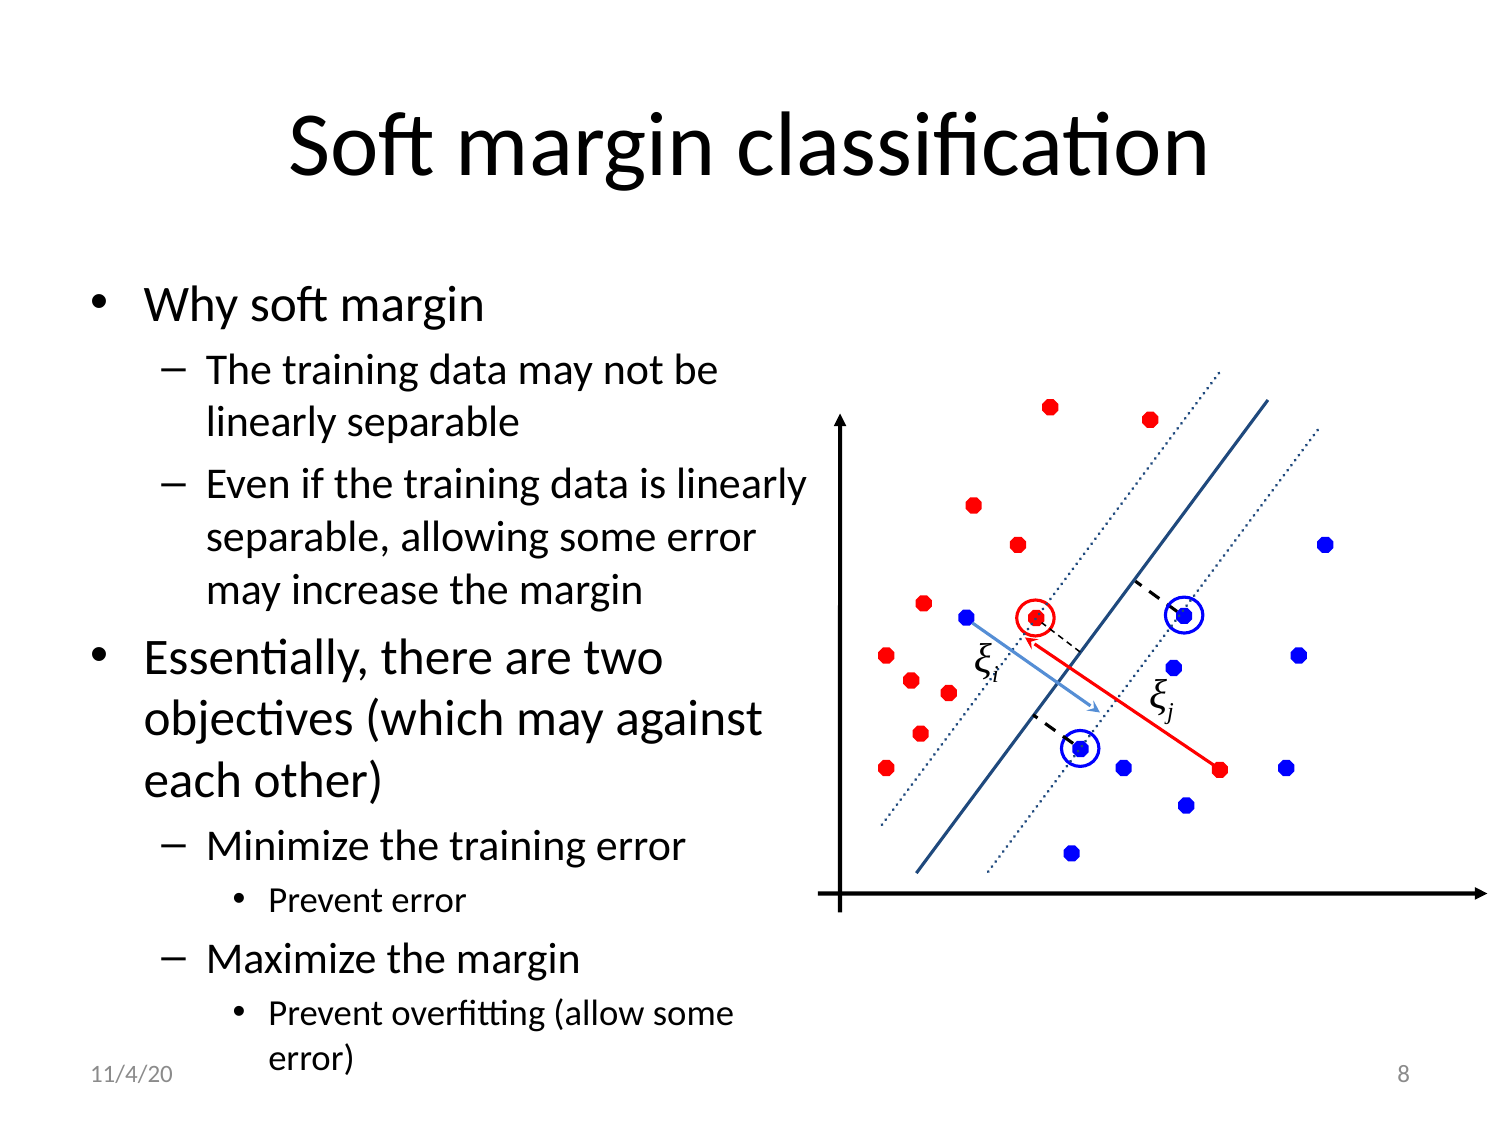

# Soft margin classification
Why soft margin
The training data may not be linearly separable
Even if the training data is linearly separable, allowing some error may increase the margin
Essentially, there are two objectives (which may against each other)
Minimize the training error
Prevent error
Maximize the margin
Prevent overfitting (allow some error)

ξi

ξj

11/4/20
8